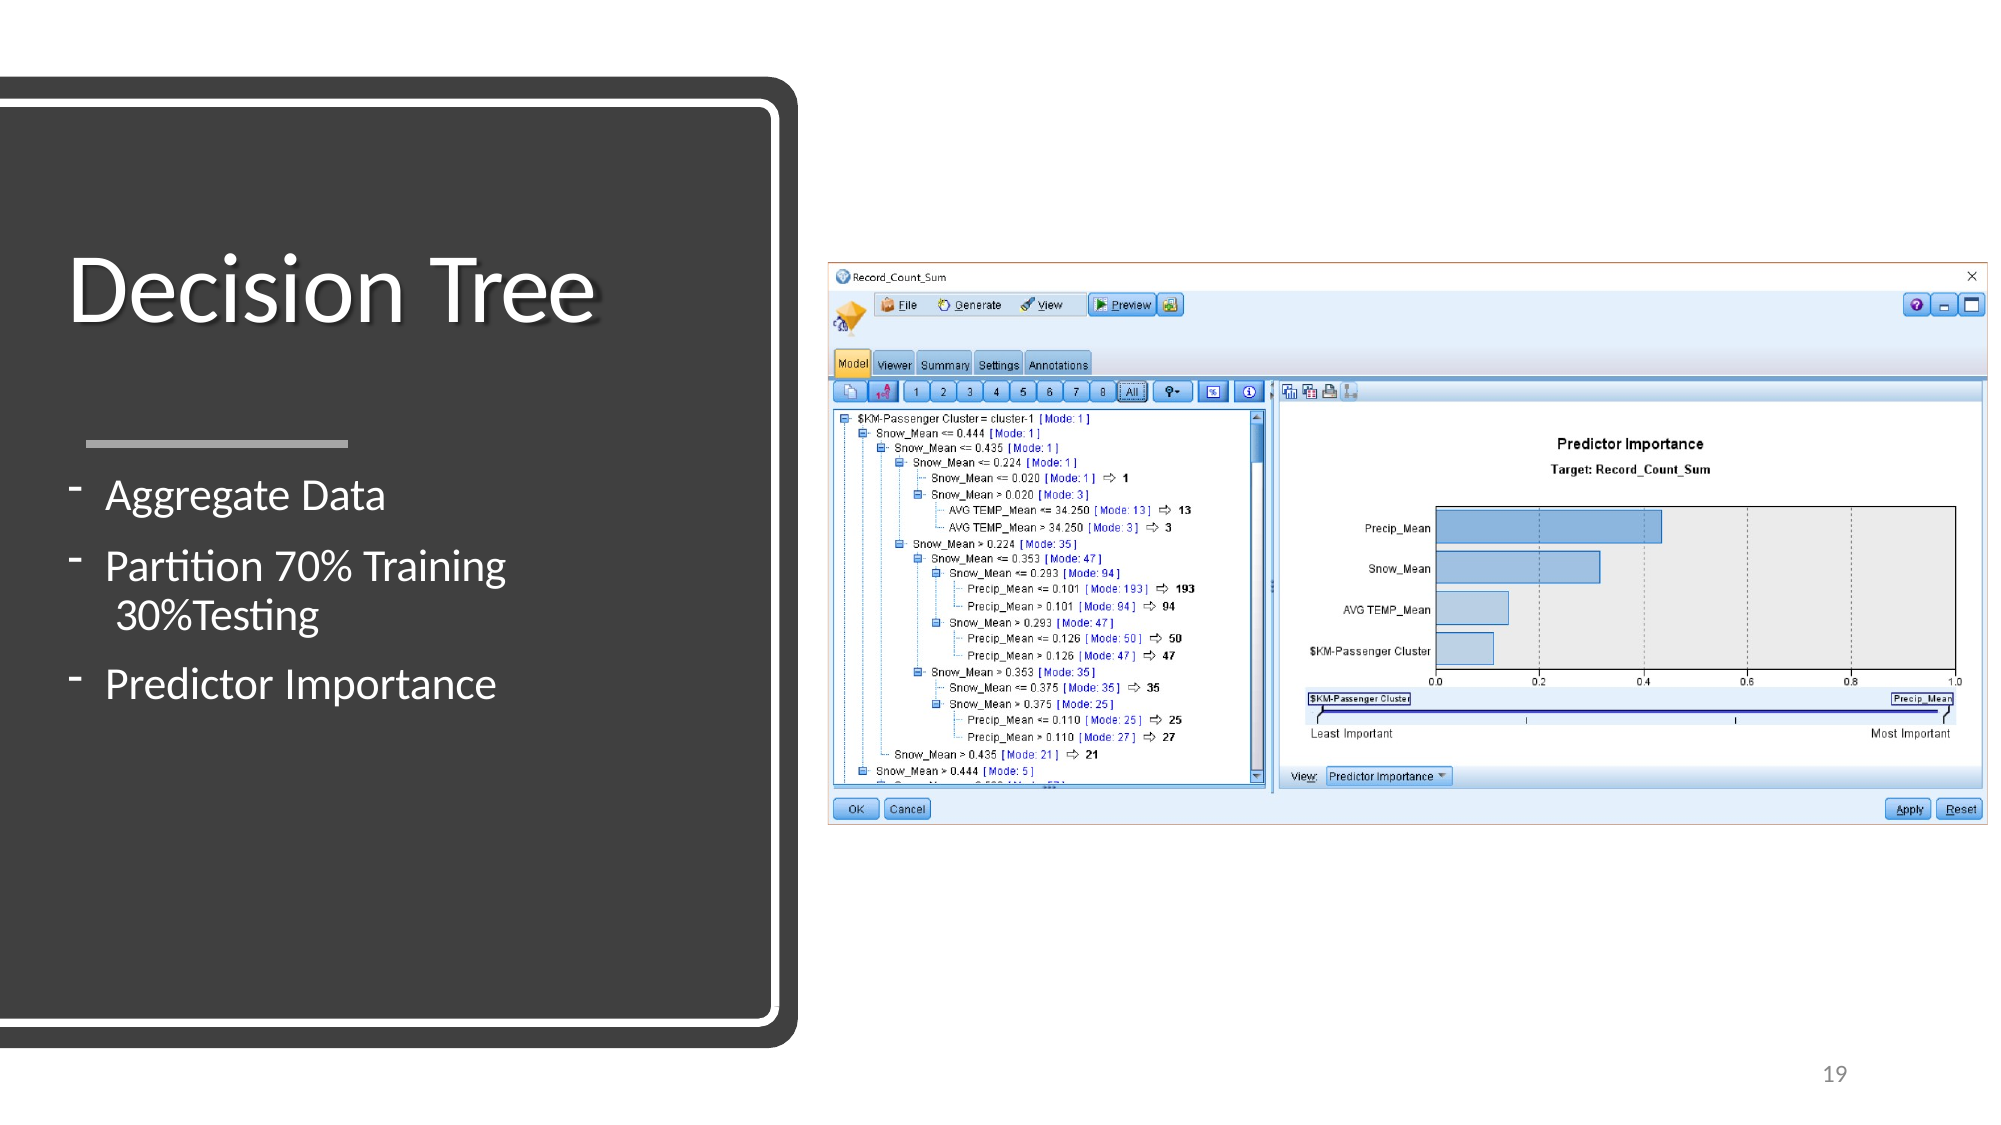

# Decision Tree

Aggregate Data
Partition 70% Training  30%Testing
Predictor Importance
19